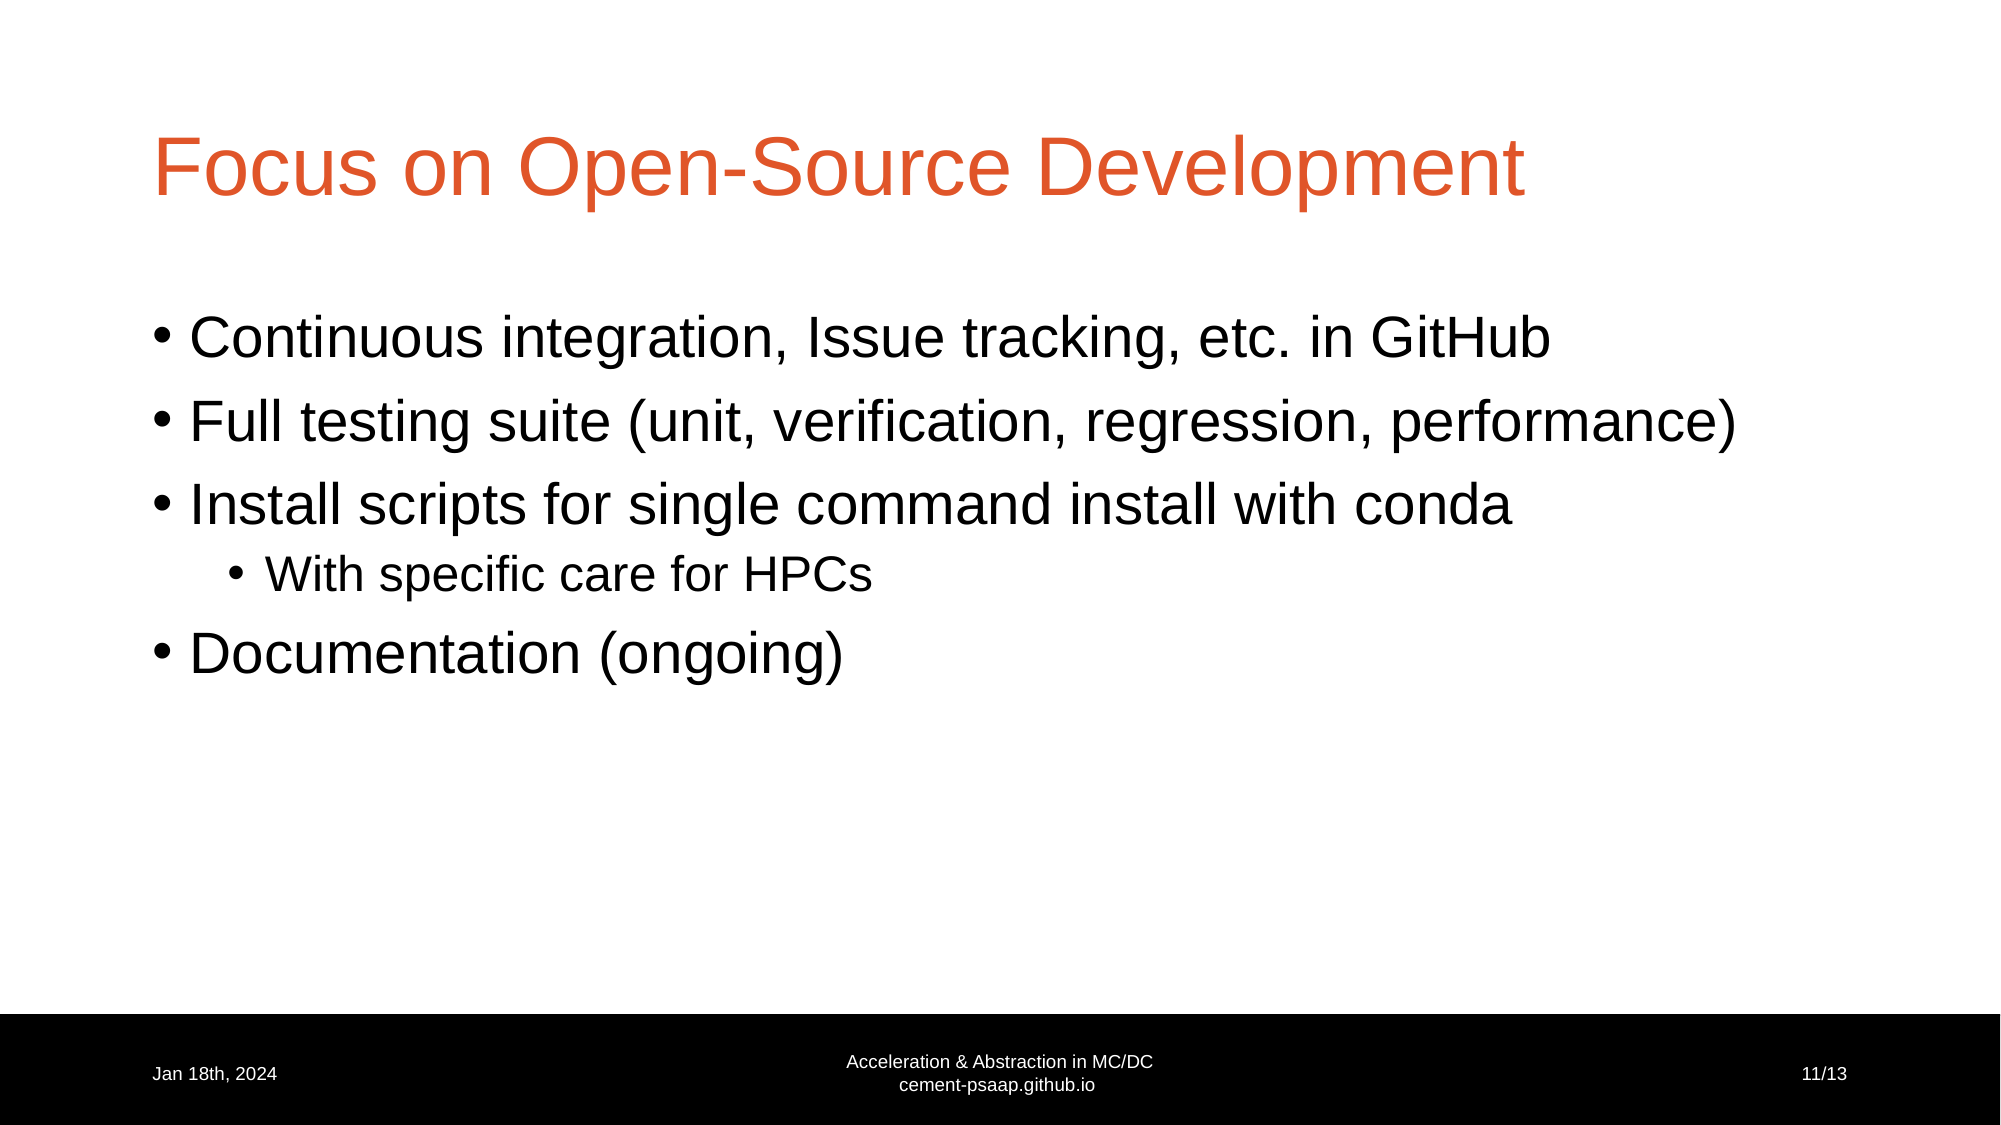

# Focus on Open-Source Development
Continuous integration, Issue tracking, etc. in GitHub
Full testing suite (unit, verification, regression, performance)
Install scripts for single command install with conda
With specific care for HPCs
Documentation (ongoing)
Jan 18th, 2024
Acceleration & Abstraction in MC/DC
cement-psaap.github.io
11/13